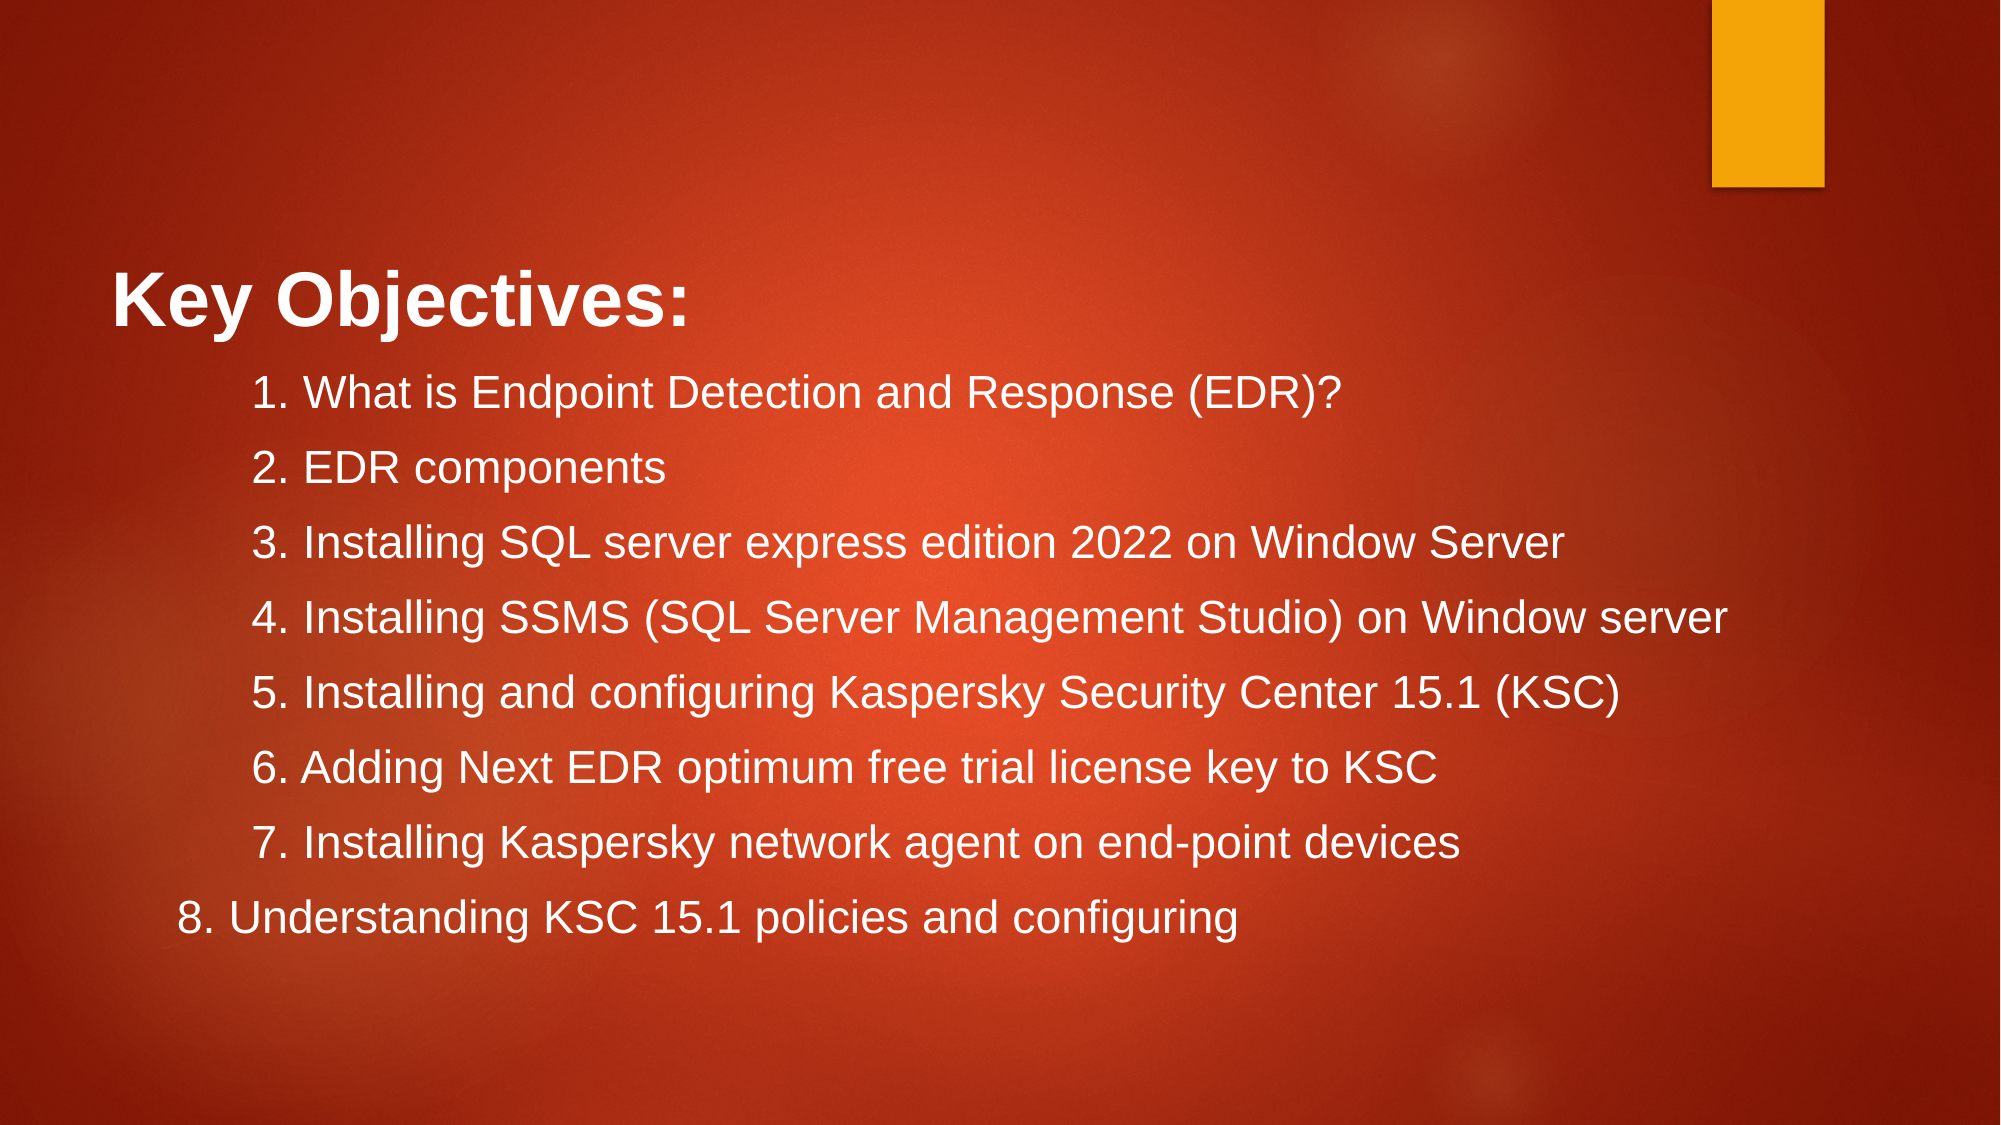

Key Objectives:
	1. What is Endpoint Detection and Response (EDR)?
	2. EDR components
	3. Installing SQL server express edition 2022 on Window Server
	4. Installing SSMS (SQL Server Management Studio) on Window server
	5. Installing and configuring Kaspersky Security Center 15.1 (KSC)
	6. Adding Next EDR optimum free trial license key to KSC
	7. Installing Kaspersky network agent on end-point devices
     8. Understanding KSC 15.1 policies and configuring